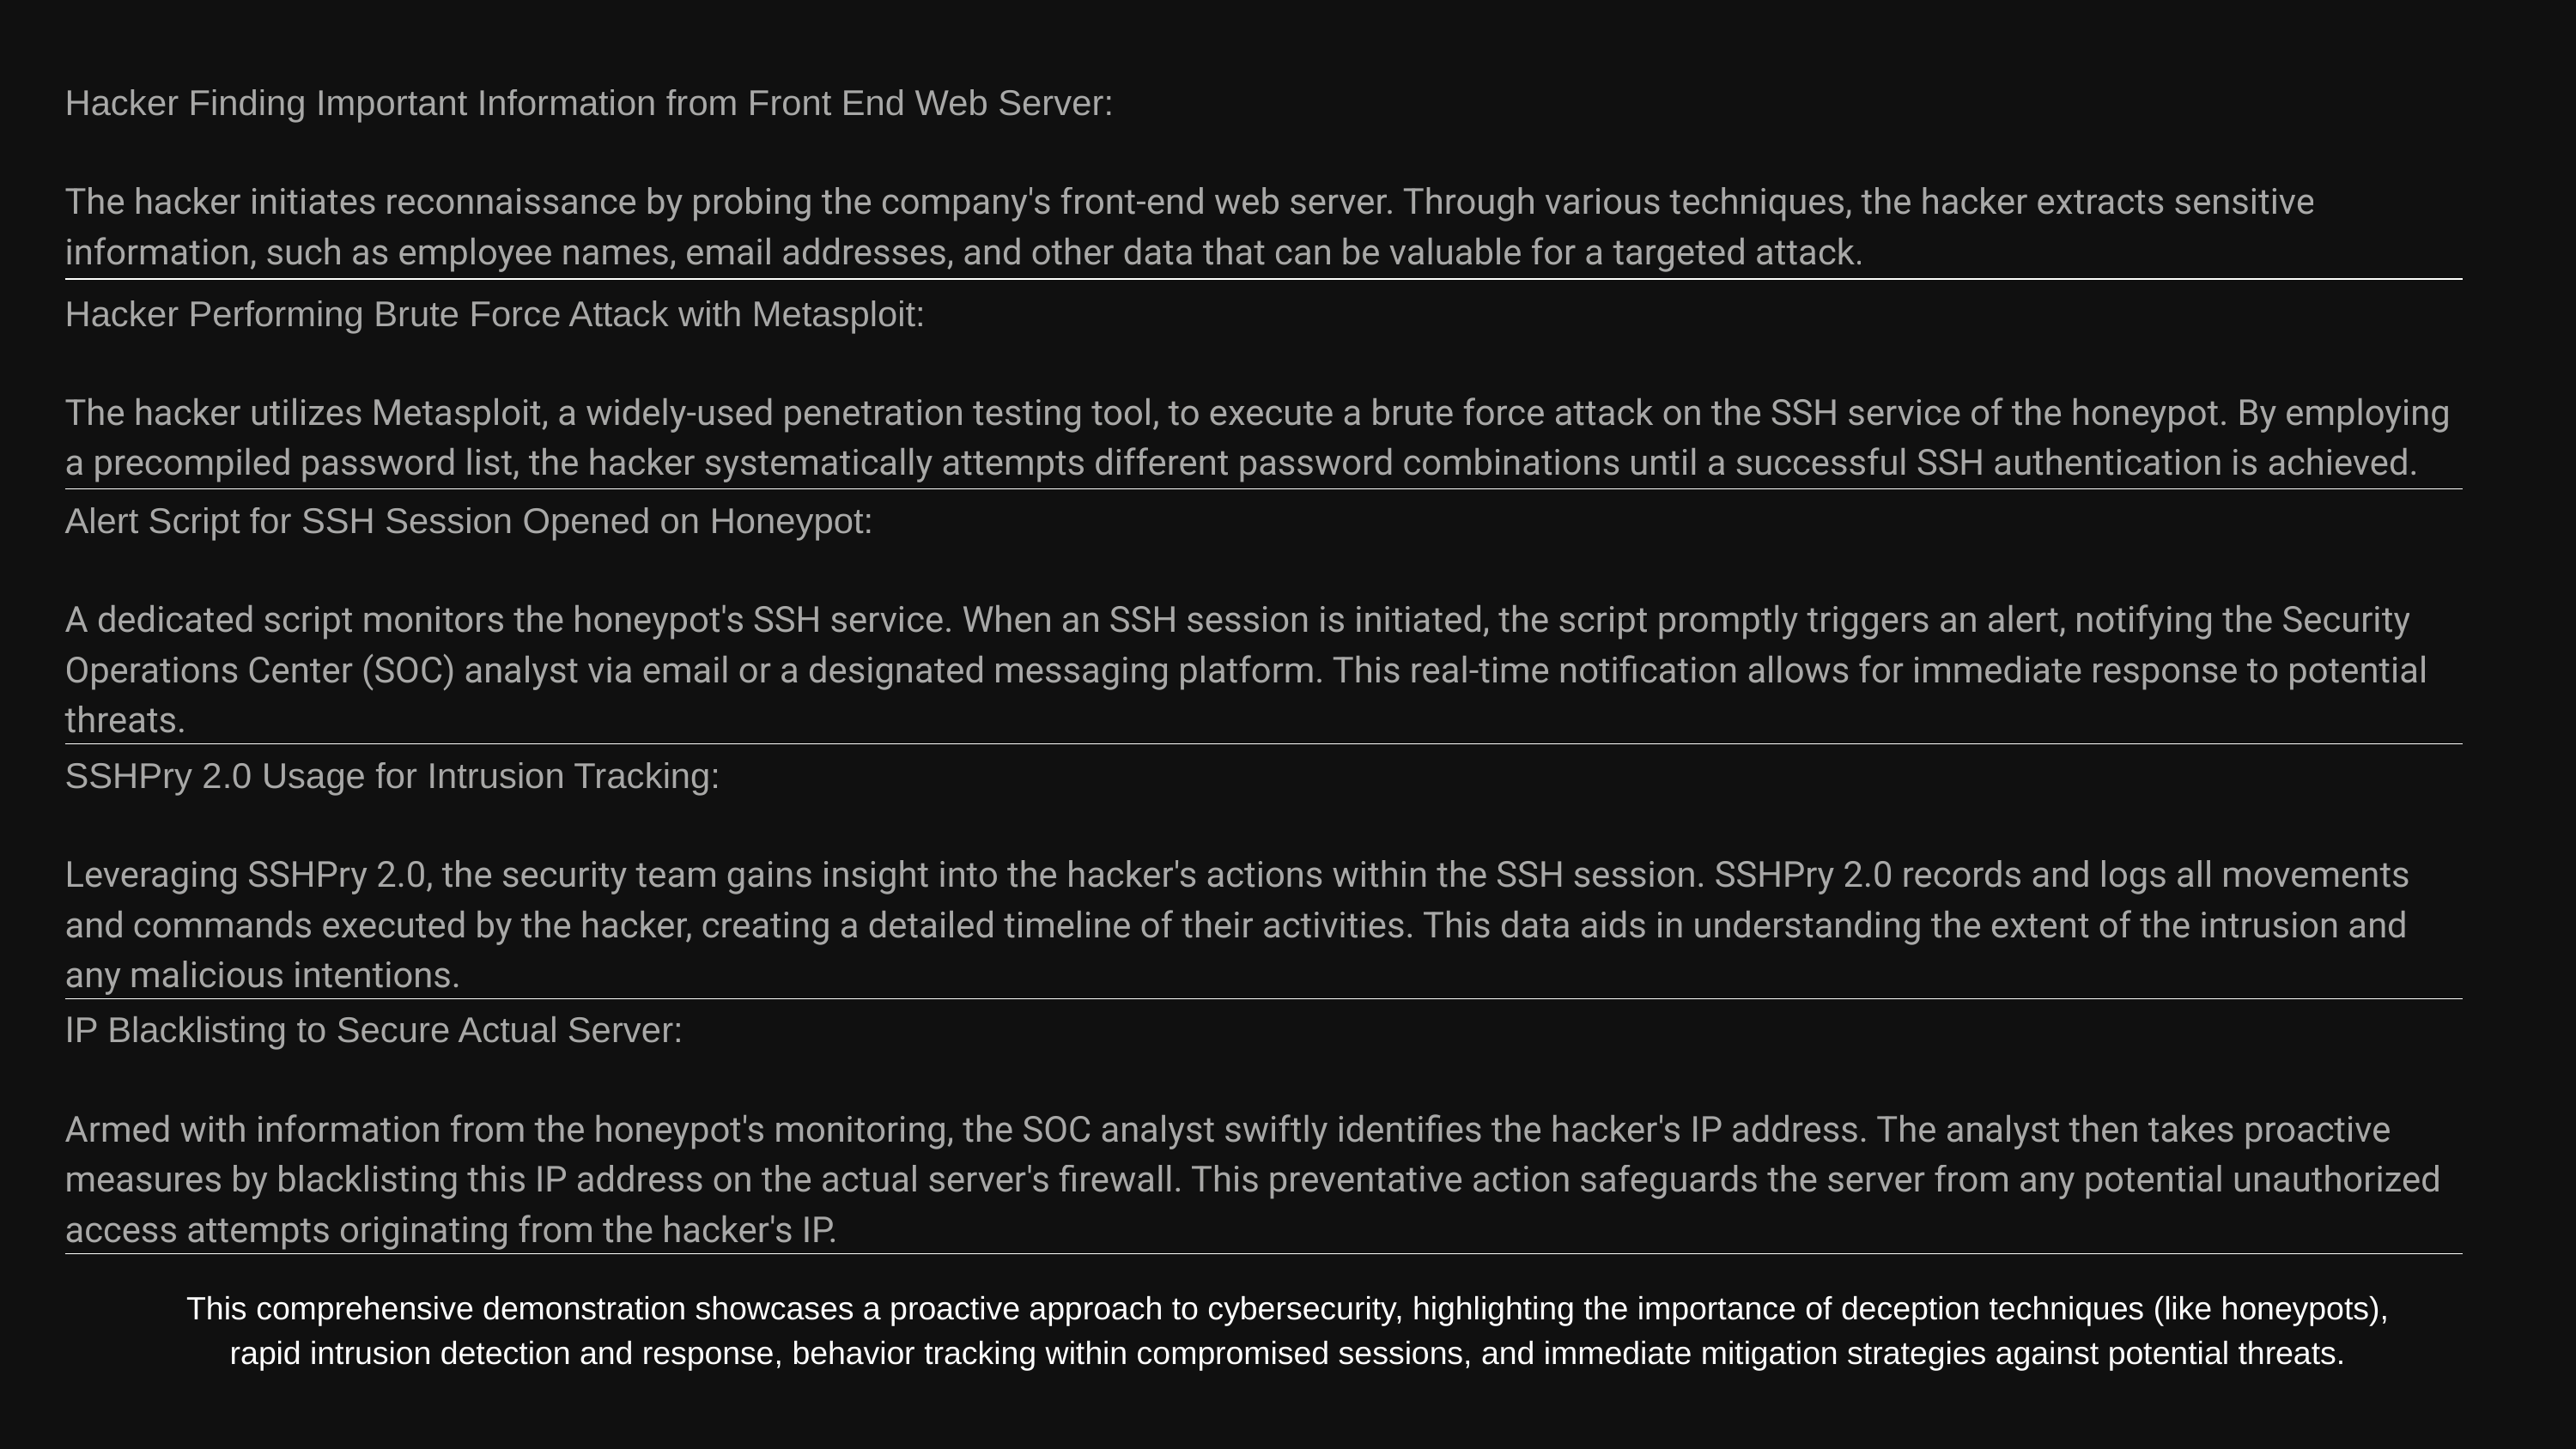

| Hacker Finding Important Information from Front End Web Server: The hacker initiates reconnaissance by probing the company's front-end web server. Through various techniques, the hacker extracts sensitive information, such as employee names, email addresses, and other data that can be valuable for a targeted attack. |
| --- |
| Hacker Performing Brute Force Attack with Metasploit: The hacker utilizes Metasploit, a widely-used penetration testing tool, to execute a brute force attack on the SSH service of the honeypot. By employing a precompiled password list, the hacker systematically attempts different password combinations until a successful SSH authentication is achieved. |
| Alert Script for SSH Session Opened on Honeypot: A dedicated script monitors the honeypot's SSH service. When an SSH session is initiated, the script promptly triggers an alert, notifying the Security Operations Center (SOC) analyst via email or a designated messaging platform. This real-time notification allows for immediate response to potential threats. |
| SSHPry 2.0 Usage for Intrusion Tracking: Leveraging SSHPry 2.0, the security team gains insight into the hacker's actions within the SSH session. SSHPry 2.0 records and logs all movements and commands executed by the hacker, creating a detailed timeline of their activities. This data aids in understanding the extent of the intrusion and any malicious intentions. |
| IP Blacklisting to Secure Actual Server: Armed with information from the honeypot's monitoring, the SOC analyst swiftly identifies the hacker's IP address. The analyst then takes proactive measures by blacklisting this IP address on the actual server's firewall. This preventative action safeguards the server from any potential unauthorized access attempts originating from the hacker's IP. |
This comprehensive demonstration showcases a proactive approach to cybersecurity, highlighting the importance of deception techniques (like honeypots), rapid intrusion detection and response, behavior tracking within compromised sessions, and immediate mitigation strategies against potential threats.